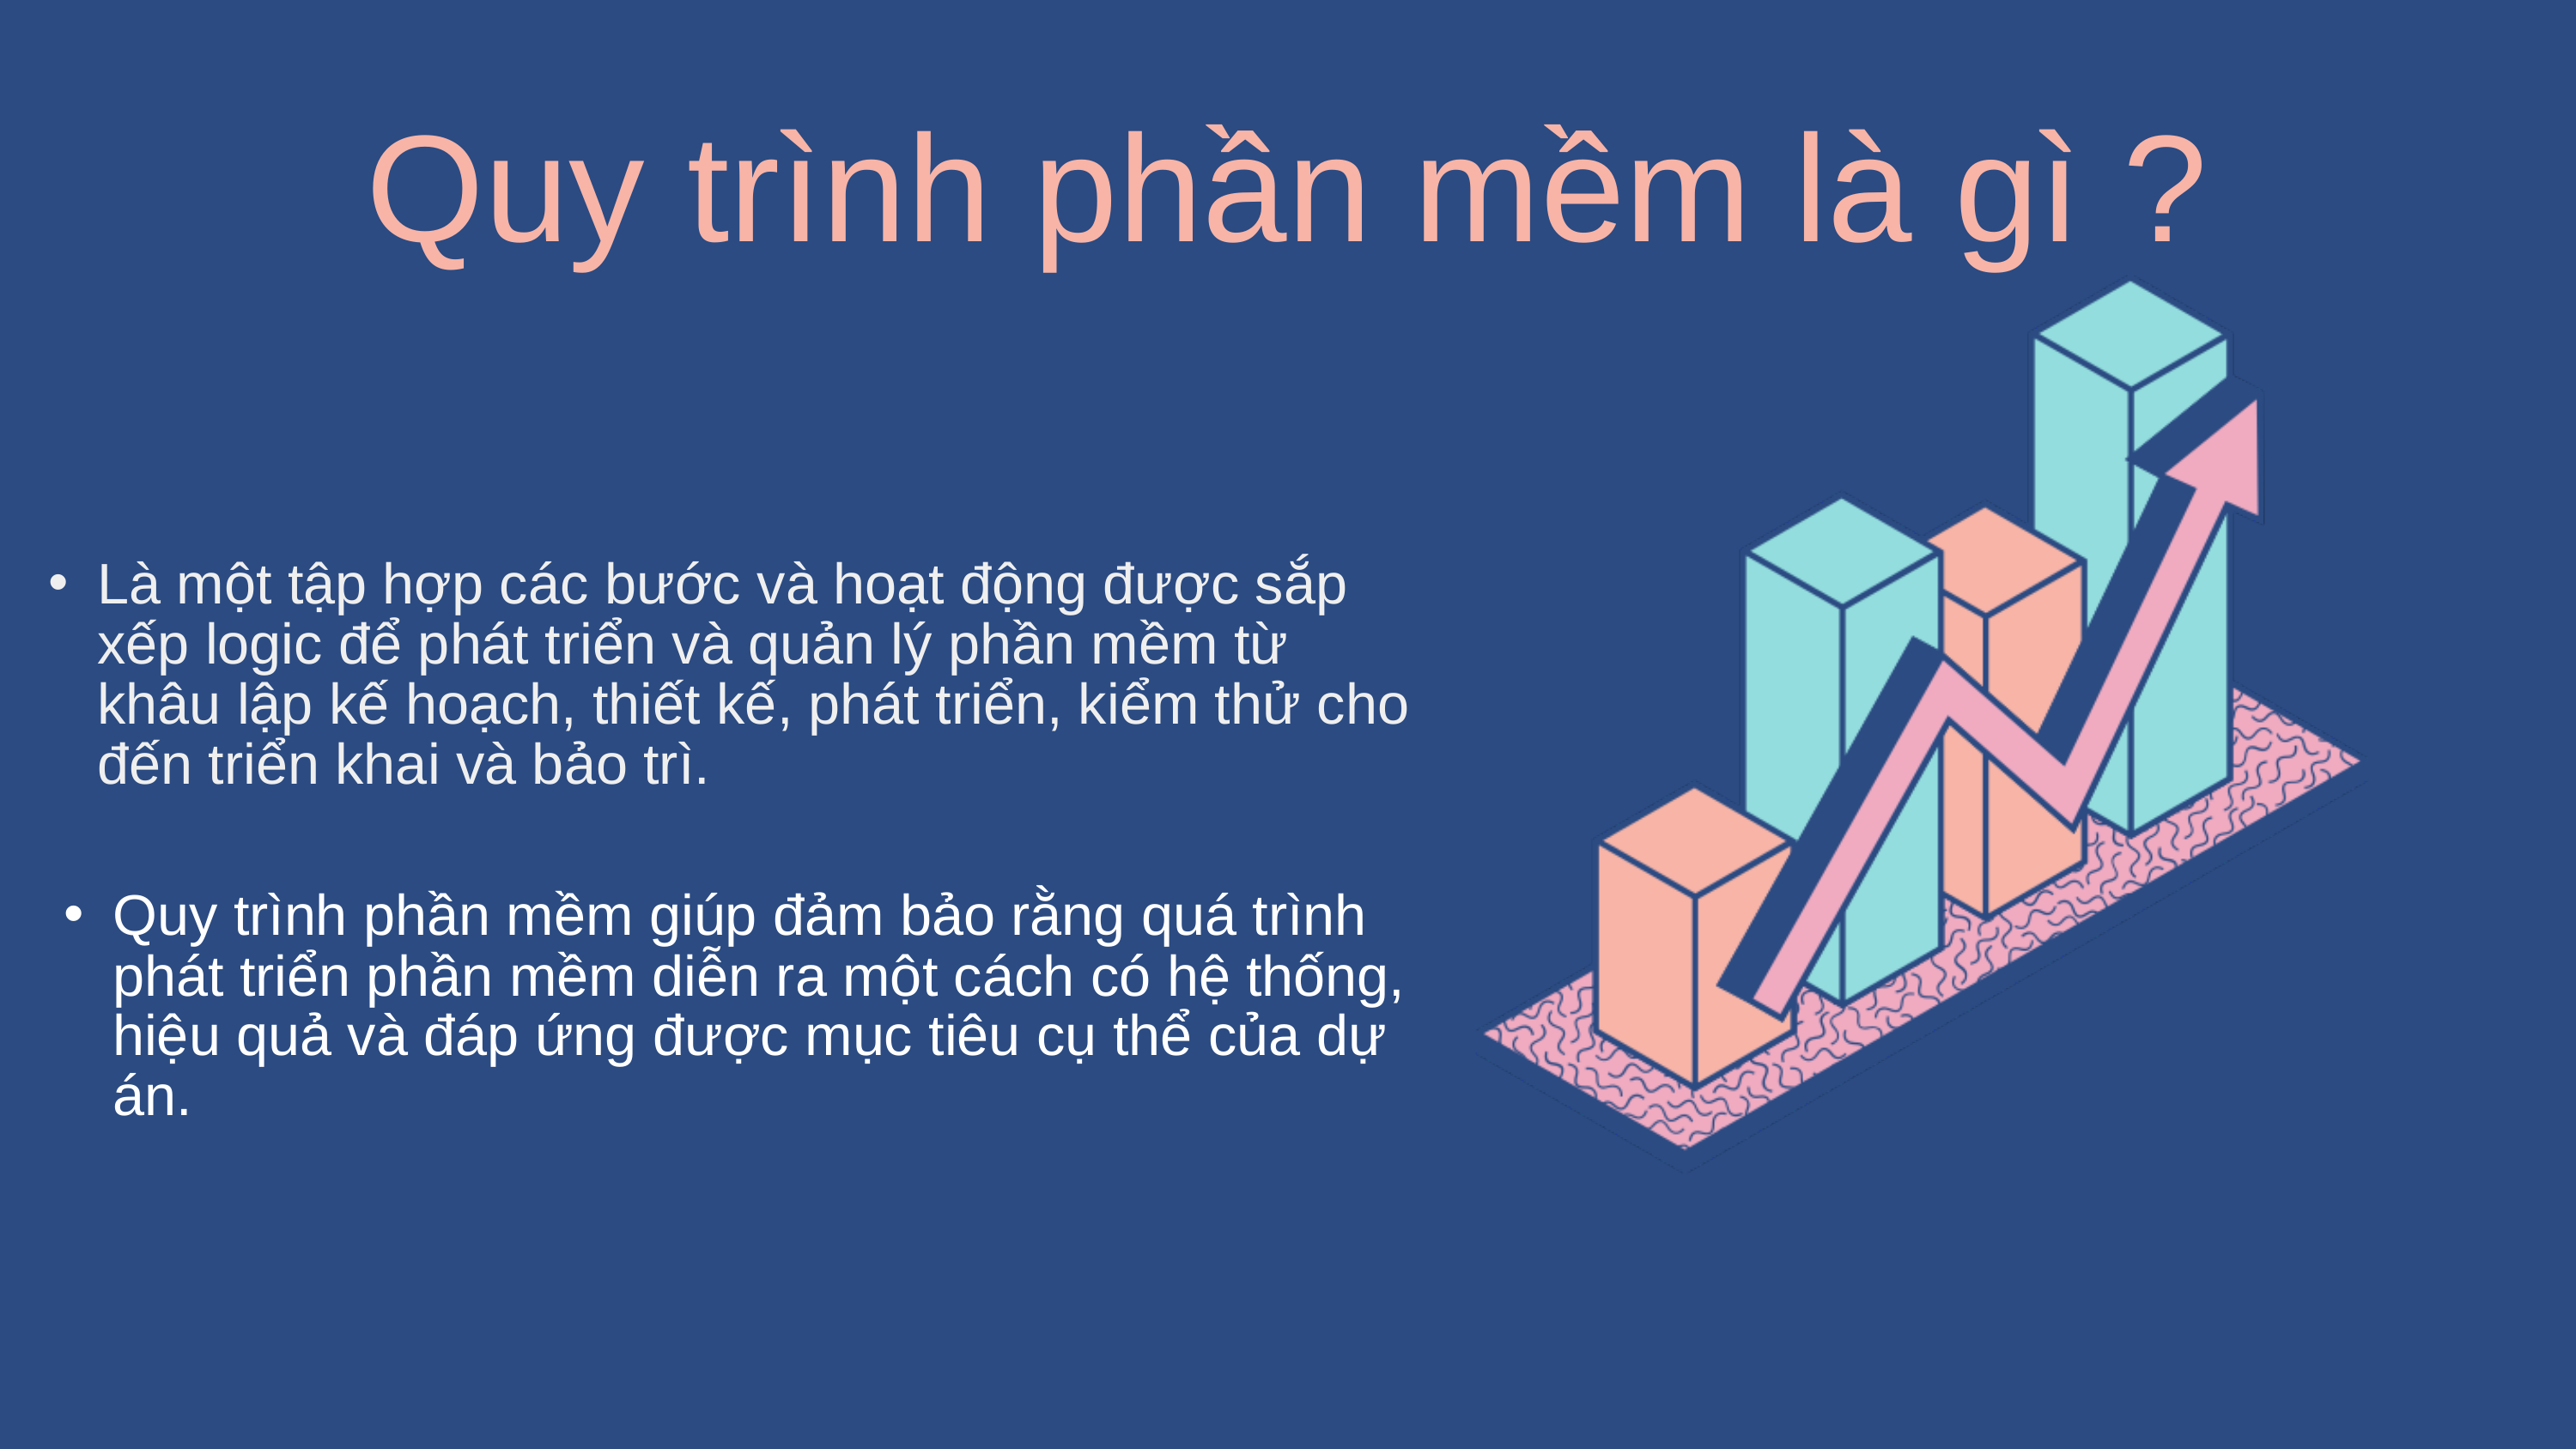

Quy trình phần mềm là gì ?

Là một tập hợp các bước và hoạt động được sắp xếp logic để phát triển và quản lý phần mềm từ khâu lập kế hoạch, thiết kế, phát triển, kiểm thử cho đến triển khai và bảo trì.
Quy trình phần mềm giúp đảm bảo rằng quá trình phát triển phần mềm diễn ra một cách có hệ thống, hiệu quả và đáp ứng được mục tiêu cụ thể của dự án.